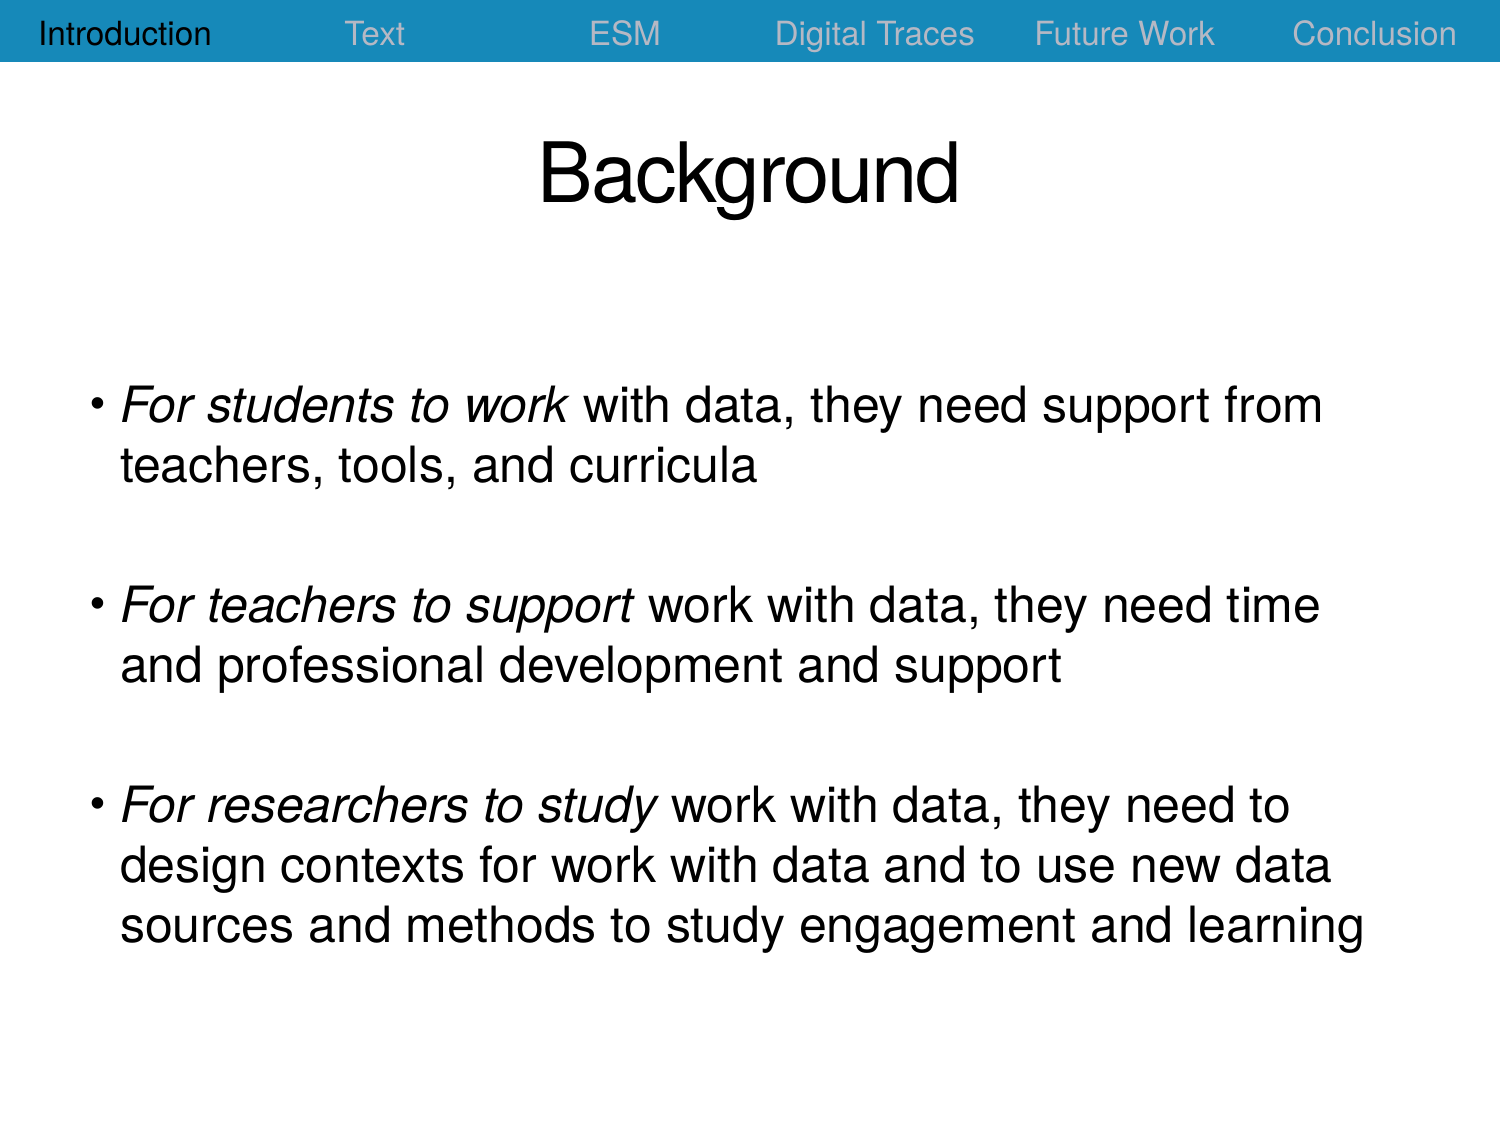

| Introduction | Text | ESM | Digital Traces | Future Work | Conclusion |
| --- | --- | --- | --- | --- | --- |
# Background
For students to work with data, they need support from teachers, tools, and curricula

For teachers to support work with data, they need time and professional development and support

For researchers to study work with data, they need to design contexts for work with data and to use new data sources and methods to study engagement and learning